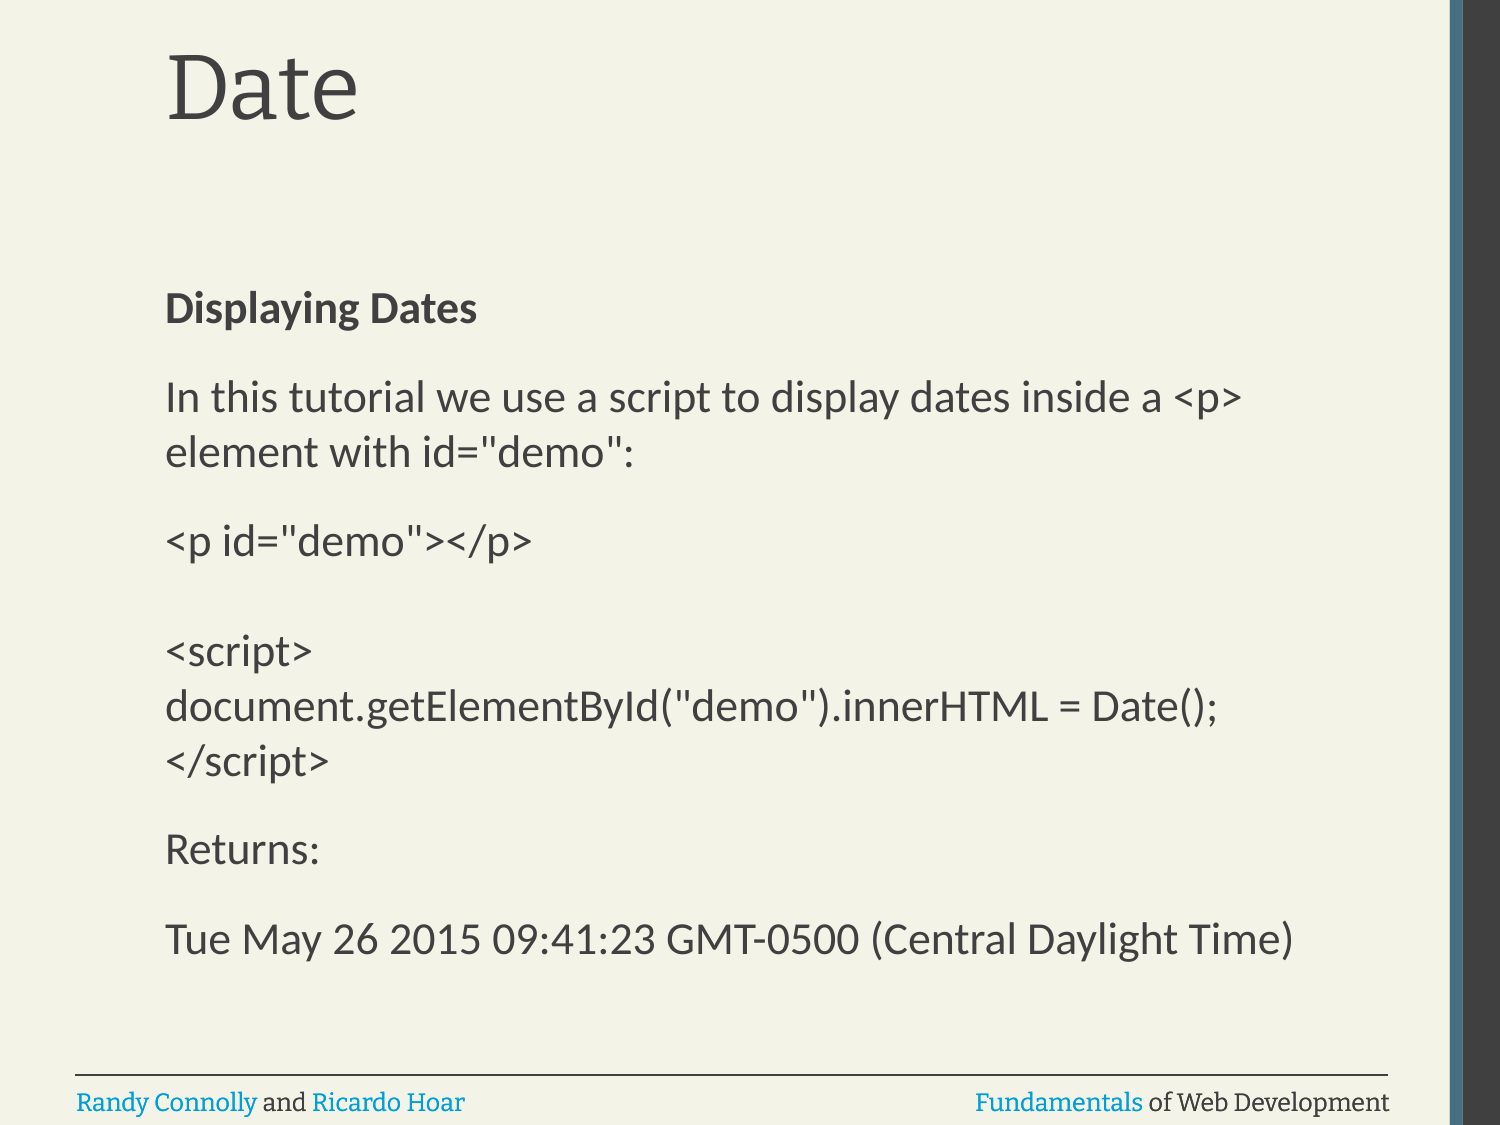

# Date

Displaying Dates
In this tutorial we use a script to display dates inside a <p> element with id="demo":
<p id="demo"></p>
<script>
document.getElementById("demo").innerHTML = Date();
</script>
Returns:
Tue May 26 2015 09:41:23 GMT-0500 (Central Daylight Time)